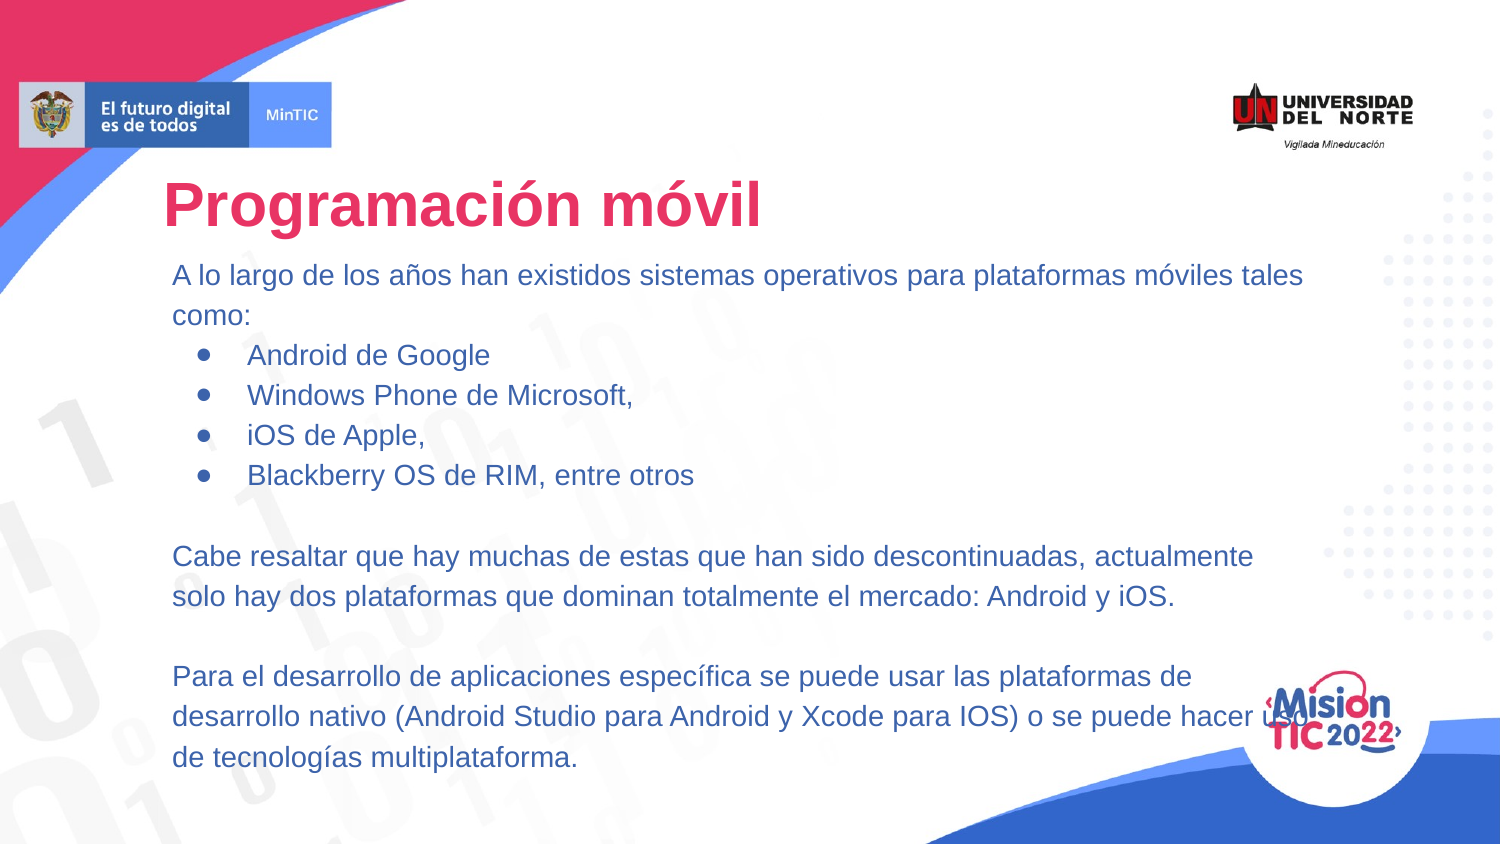

Programación móvil
A lo largo de los años han existidos sistemas operativos para plataformas móviles tales como:
Android de Google
Windows Phone de Microsoft,
iOS de Apple,
Blackberry OS de RIM, entre otros

Cabe resaltar que hay muchas de estas que han sido descontinuadas, actualmente solo hay dos plataformas que dominan totalmente el mercado: Android y iOS.

Para el desarrollo de aplicaciones específica se puede usar las plataformas de desarrollo nativo (Android Studio para Android y Xcode para IOS) o se puede hacer uso de tecnologías multiplataforma.